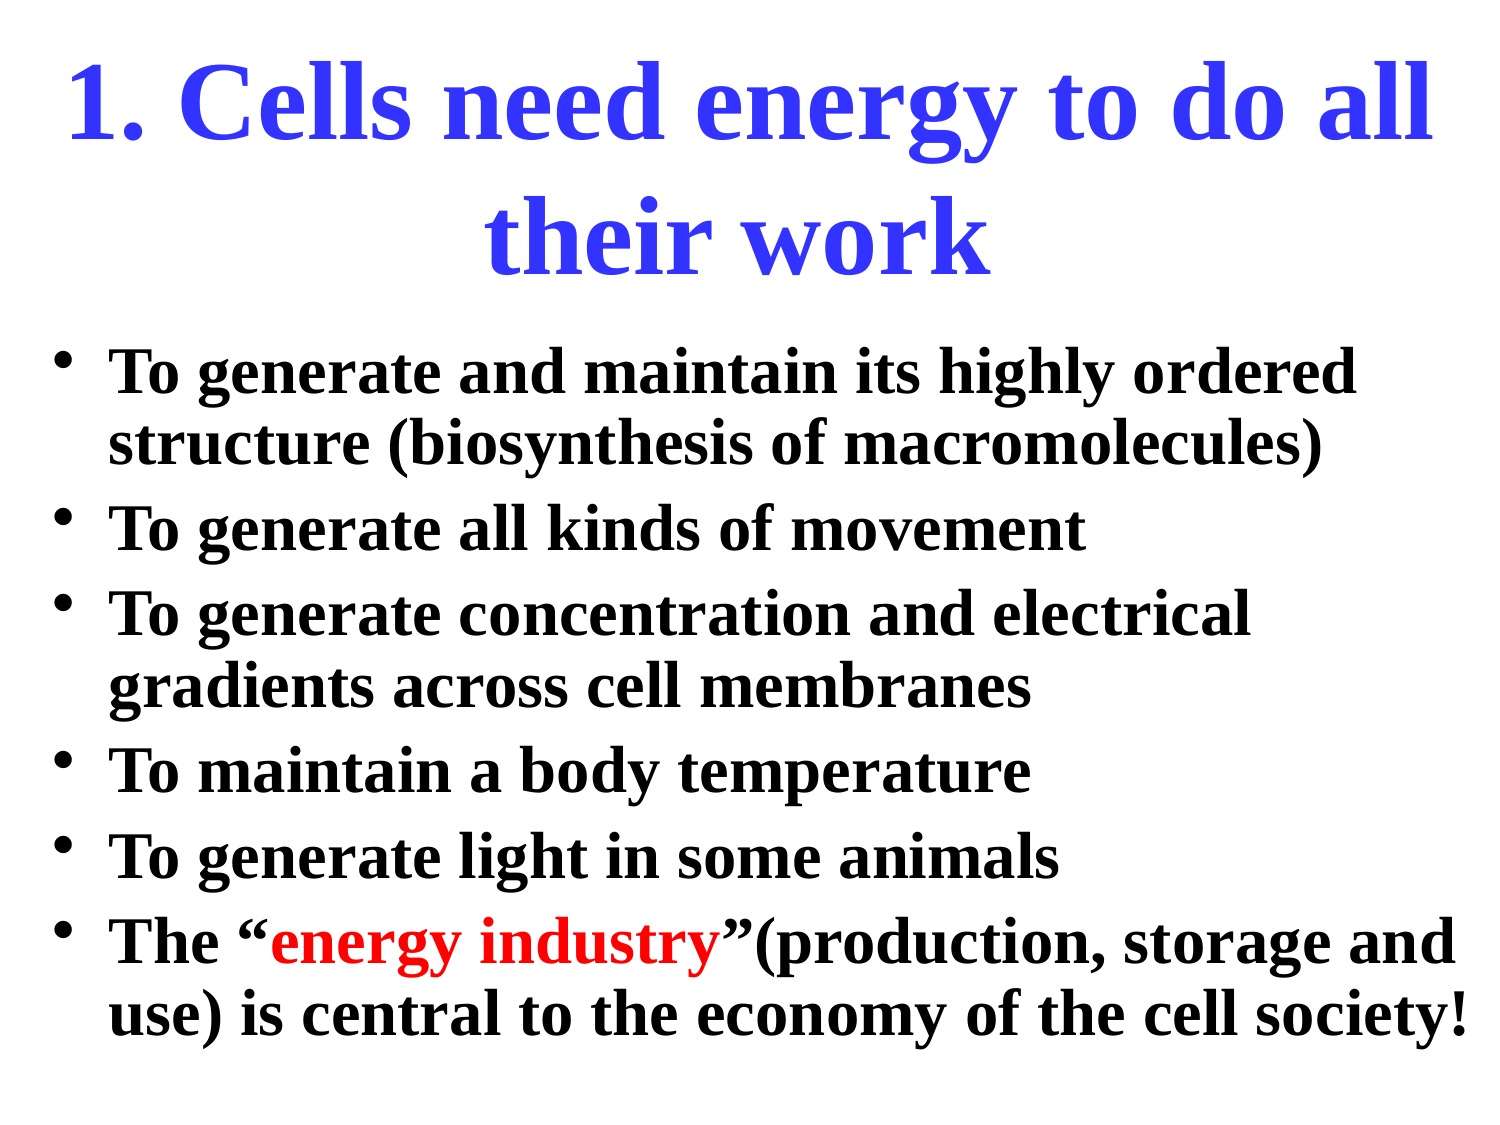

# 1. Cells need energy to do all their work
To generate and maintain its highly ordered structure (biosynthesis of macromolecules)
To generate all kinds of movement
To generate concentration and electrical gradients across cell membranes
To maintain a body temperature
To generate light in some animals
The “energy industry”(production, storage and use) is central to the economy of the cell society!